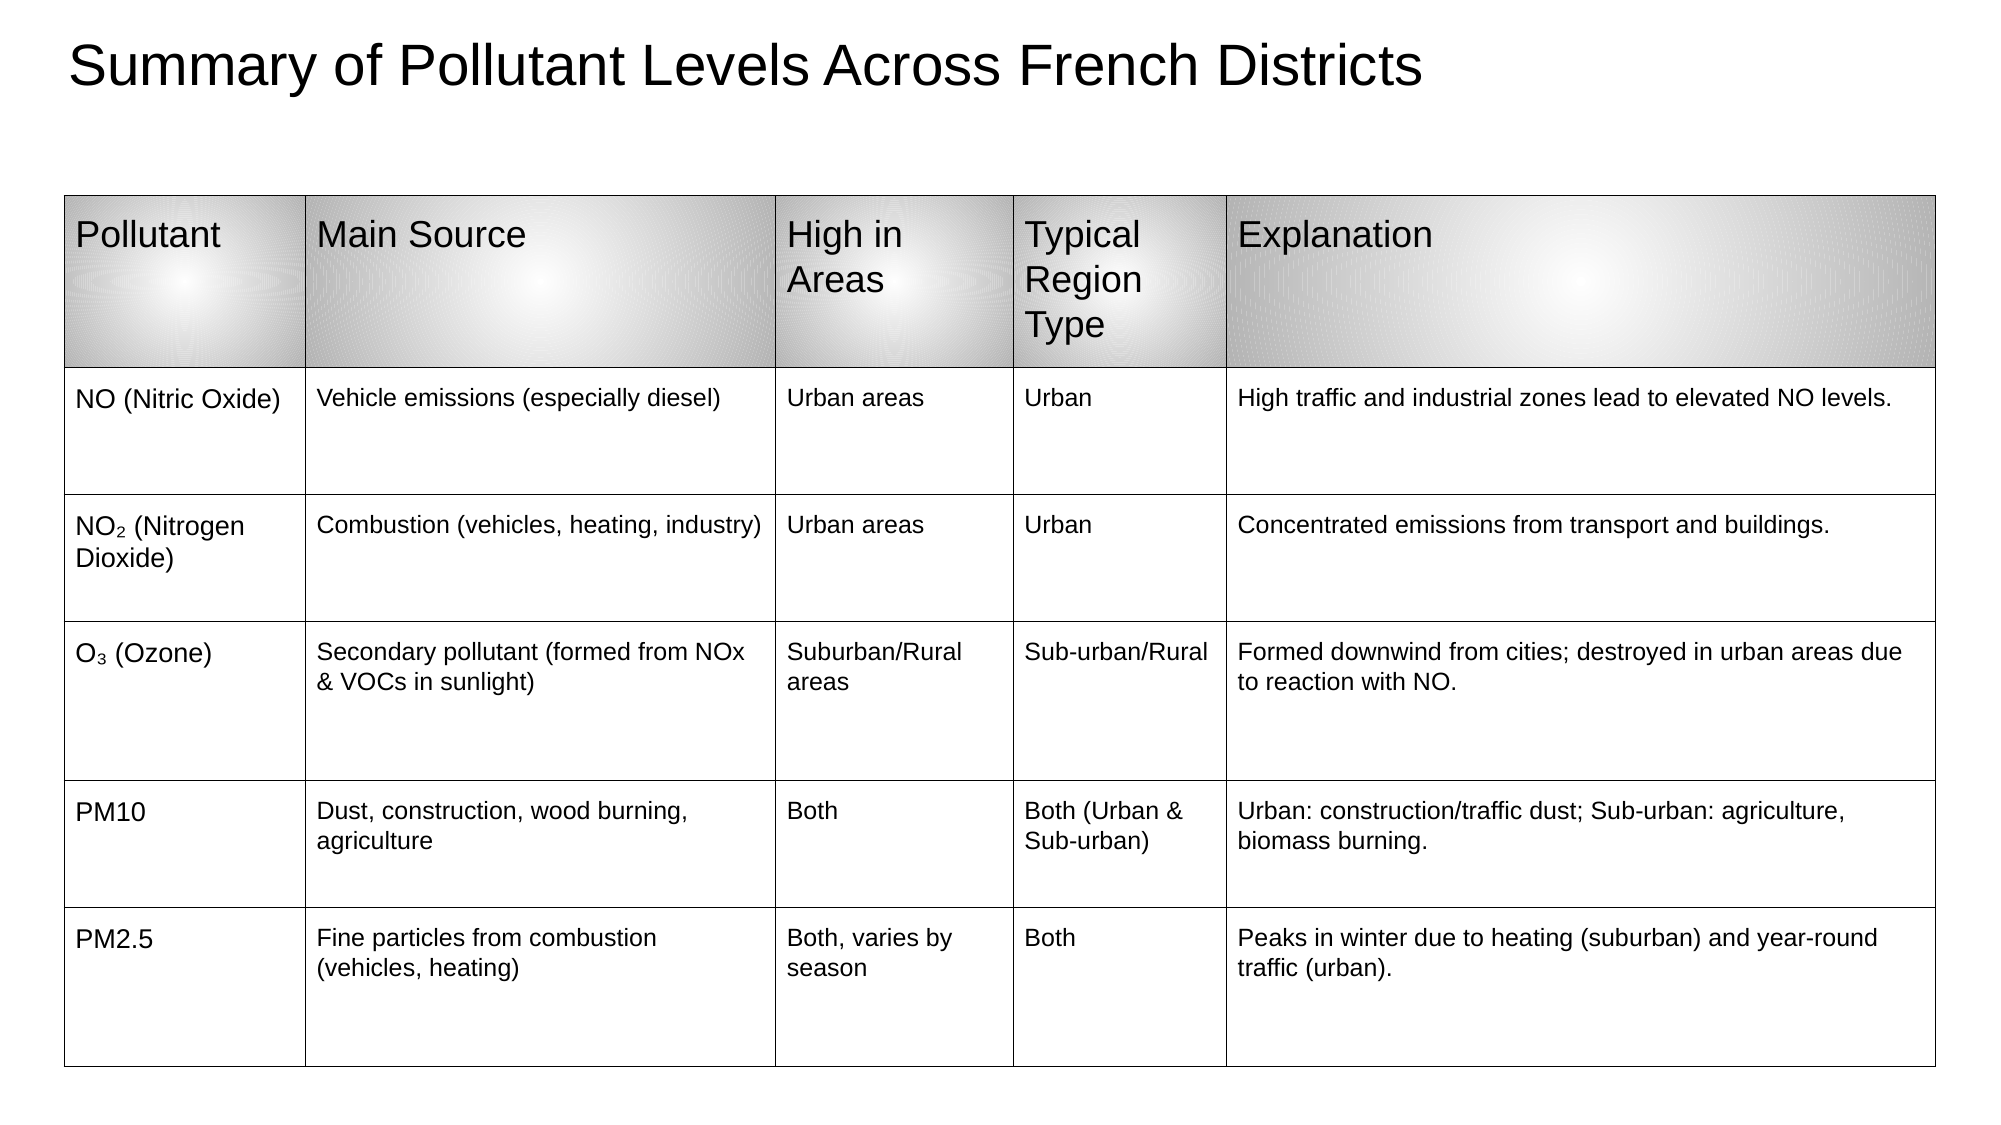

# Summary of Pollutant Levels Across French Districts
| Pollutant | Main Source | High in Areas | Typical Region Type | Explanation |
| --- | --- | --- | --- | --- |
| NO (Nitric Oxide) | Vehicle emissions (especially diesel) | Urban areas | Urban | High traffic and industrial zones lead to elevated NO levels. |
| NO₂ (Nitrogen Dioxide) | Combustion (vehicles, heating, industry) | Urban areas | Urban | Concentrated emissions from transport and buildings. |
| O₃ (Ozone) | Secondary pollutant (formed from NOx & VOCs in sunlight) | Suburban/Rural areas | Sub-urban/Rural | Formed downwind from cities; destroyed in urban areas due to reaction with NO. |
| PM10 | Dust, construction, wood burning, agriculture | Both | Both (Urban & Sub-urban) | Urban: construction/traffic dust; Sub-urban: agriculture, biomass burning. |
| PM2.5 | Fine particles from combustion (vehicles, heating) | Both, varies by season | Both | Peaks in winter due to heating (suburban) and year-round traffic (urban). |